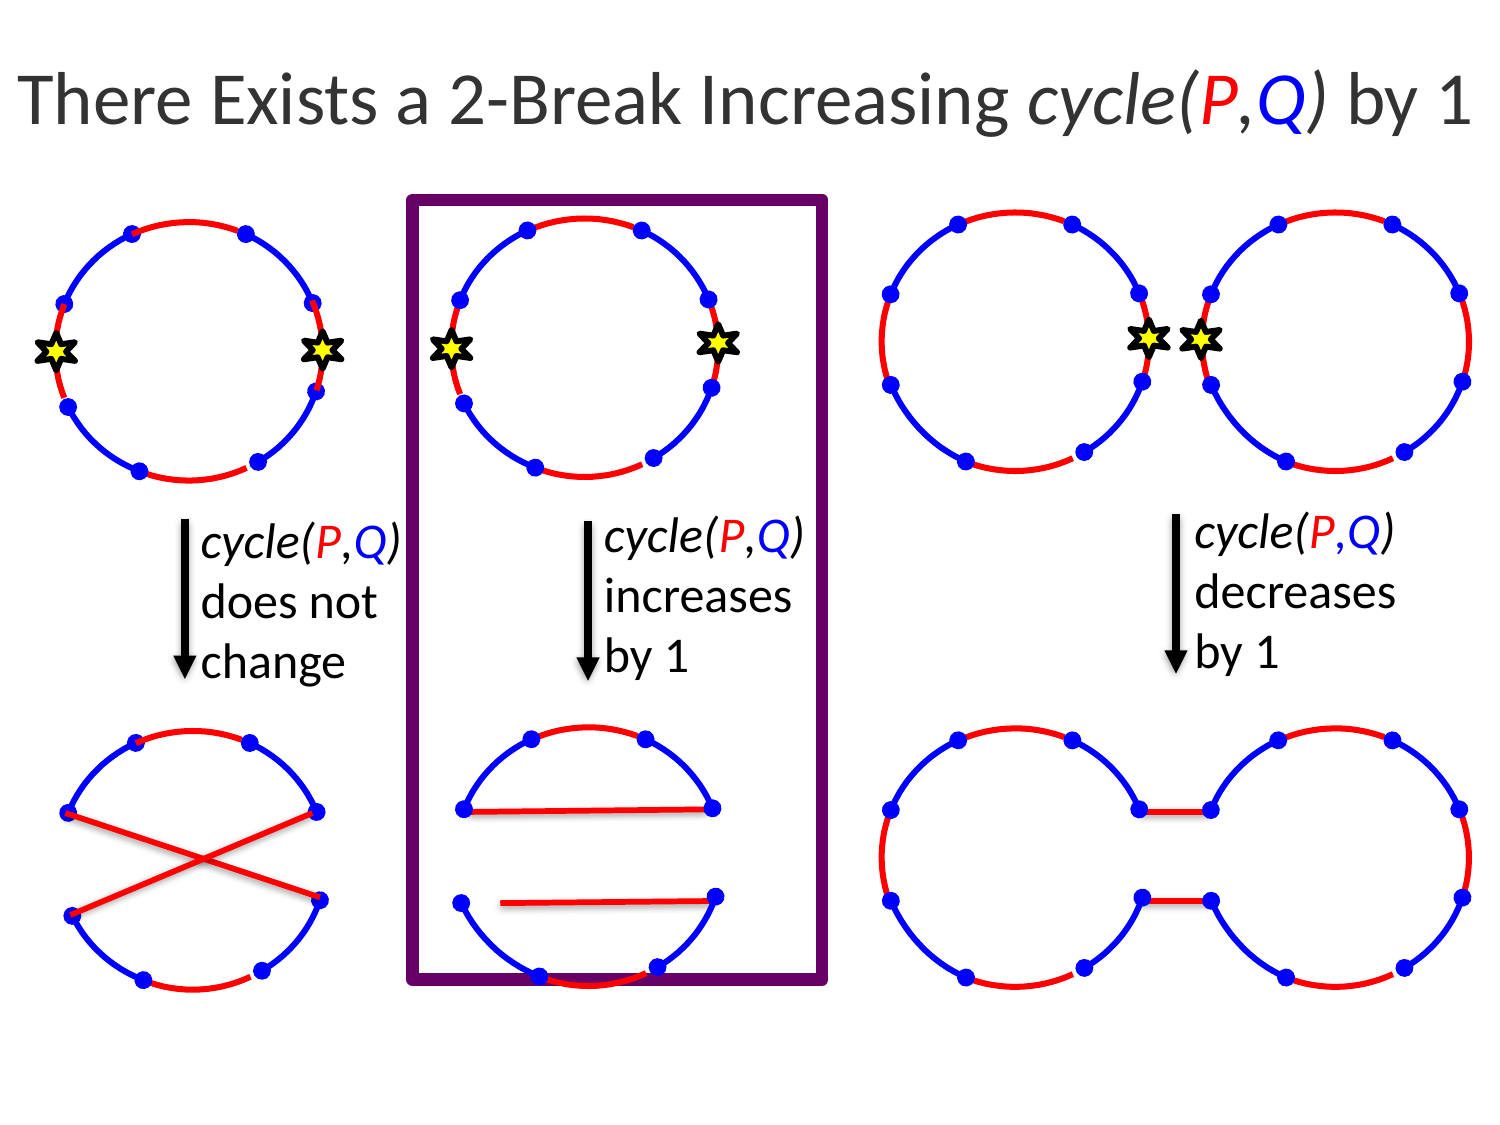

There Exists a 2-Break Increasing cycle(P,Q) by 1

cycle(P,Q)
decreases by 1

cycle(P,Q)
increases by 1

cycle(P,Q)
does not change